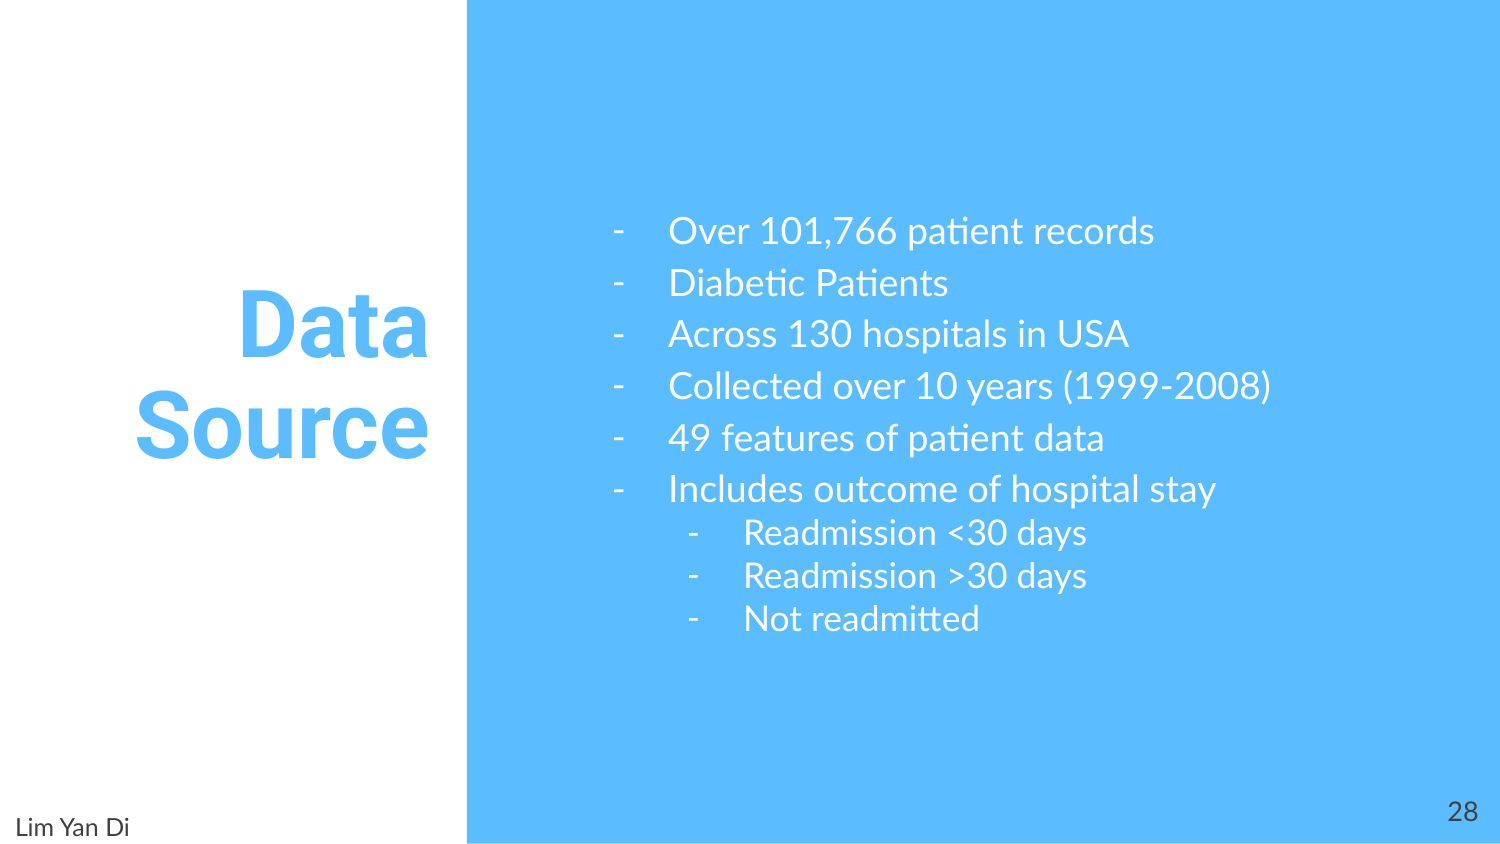

Over 101,766 patient records
Diabetic Patients
Across 130 hospitals in USA
Collected over 10 years (1999-2008)
49 features of patient data
Includes outcome of hospital stay
Readmission <30 days
Readmission >30 days
Not readmitted
# Data Source
28
Lim Yan Di